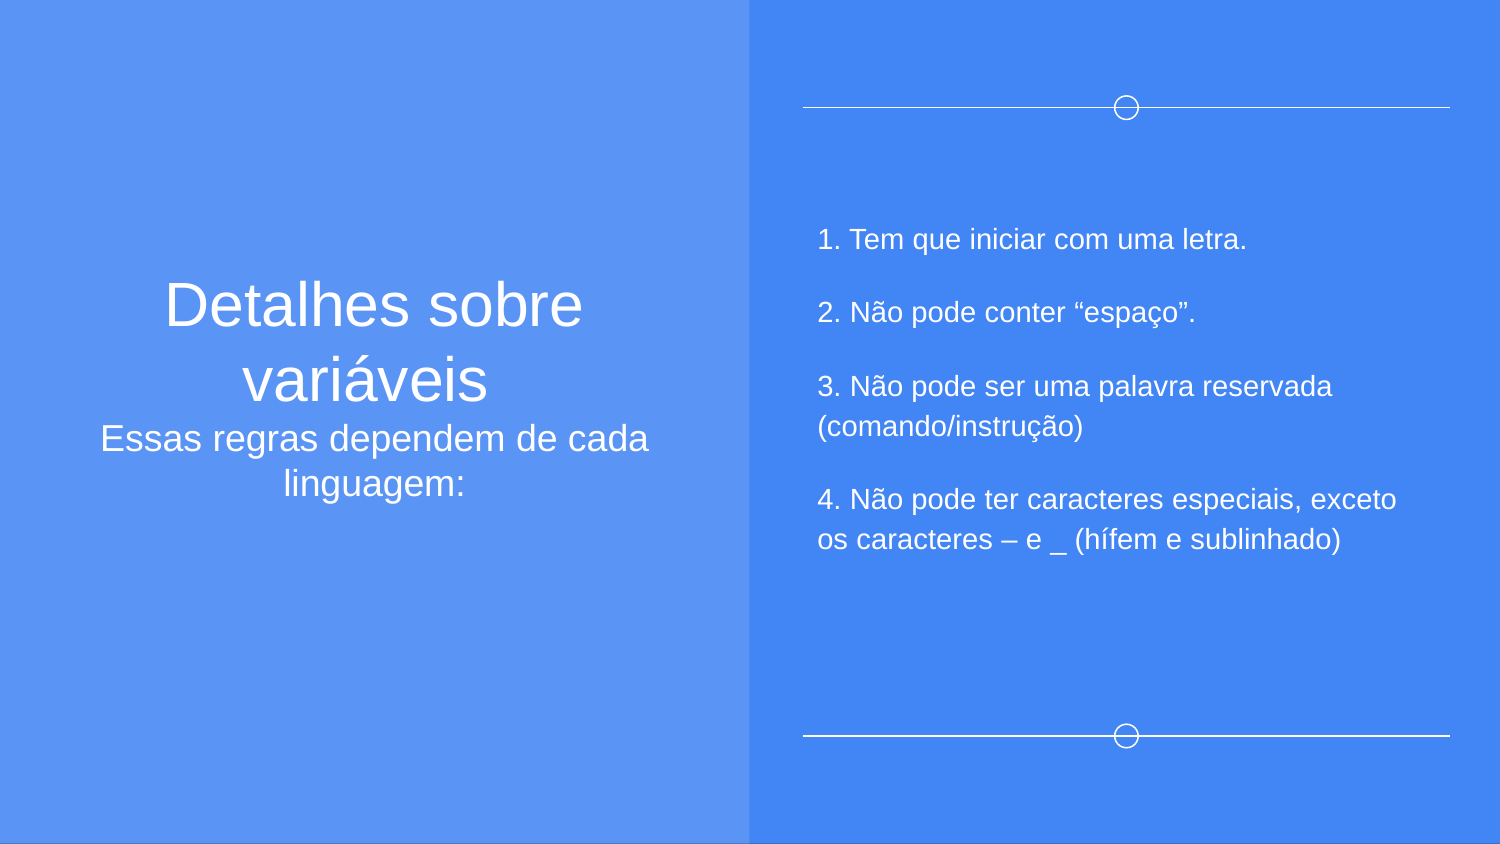

# Detalhes sobre variáveis
Essas regras dependem de cada linguagem:

1. Tem que iniciar com uma letra.
2. Não pode conter “espaço”.
3. Não pode ser uma palavra reservada (comando/instrução)
4. Não pode ter caracteres especiais, exceto os caracteres – e _ (hífem e sublinhado)